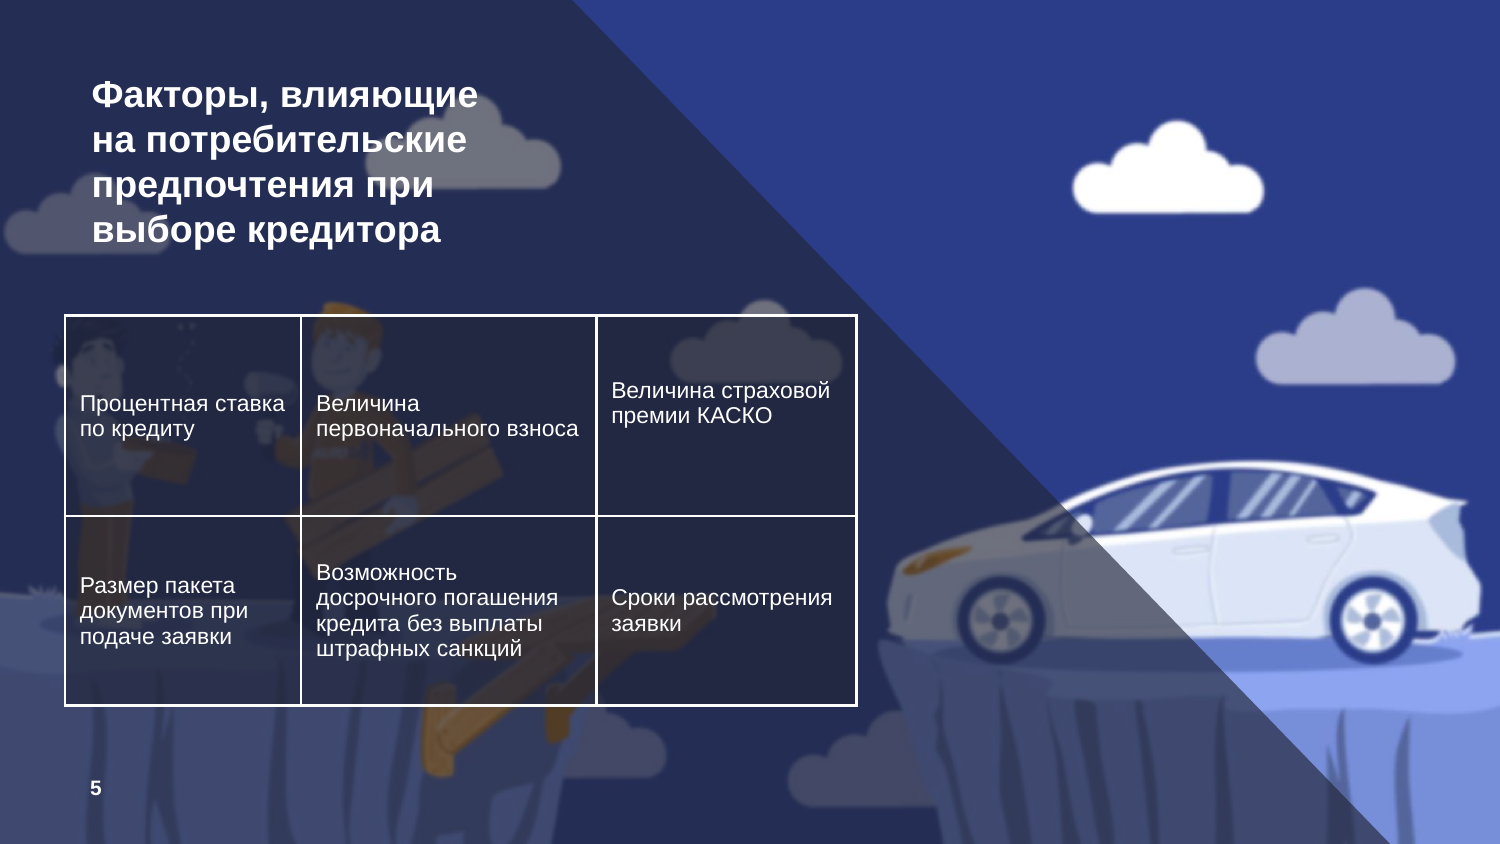

# Факторы, влияющие на потребительские предпочтения при выборе кредитора
| Процентная ставка по кредиту | Величина первоначального взноса | Величина страховой премии КАСКО |
| --- | --- | --- |
| Размер пакета документов при подаче заявки | Возможность досрочного погашения кредита без выплаты штрафных санкций | Сроки рассмотрения заявки |
5